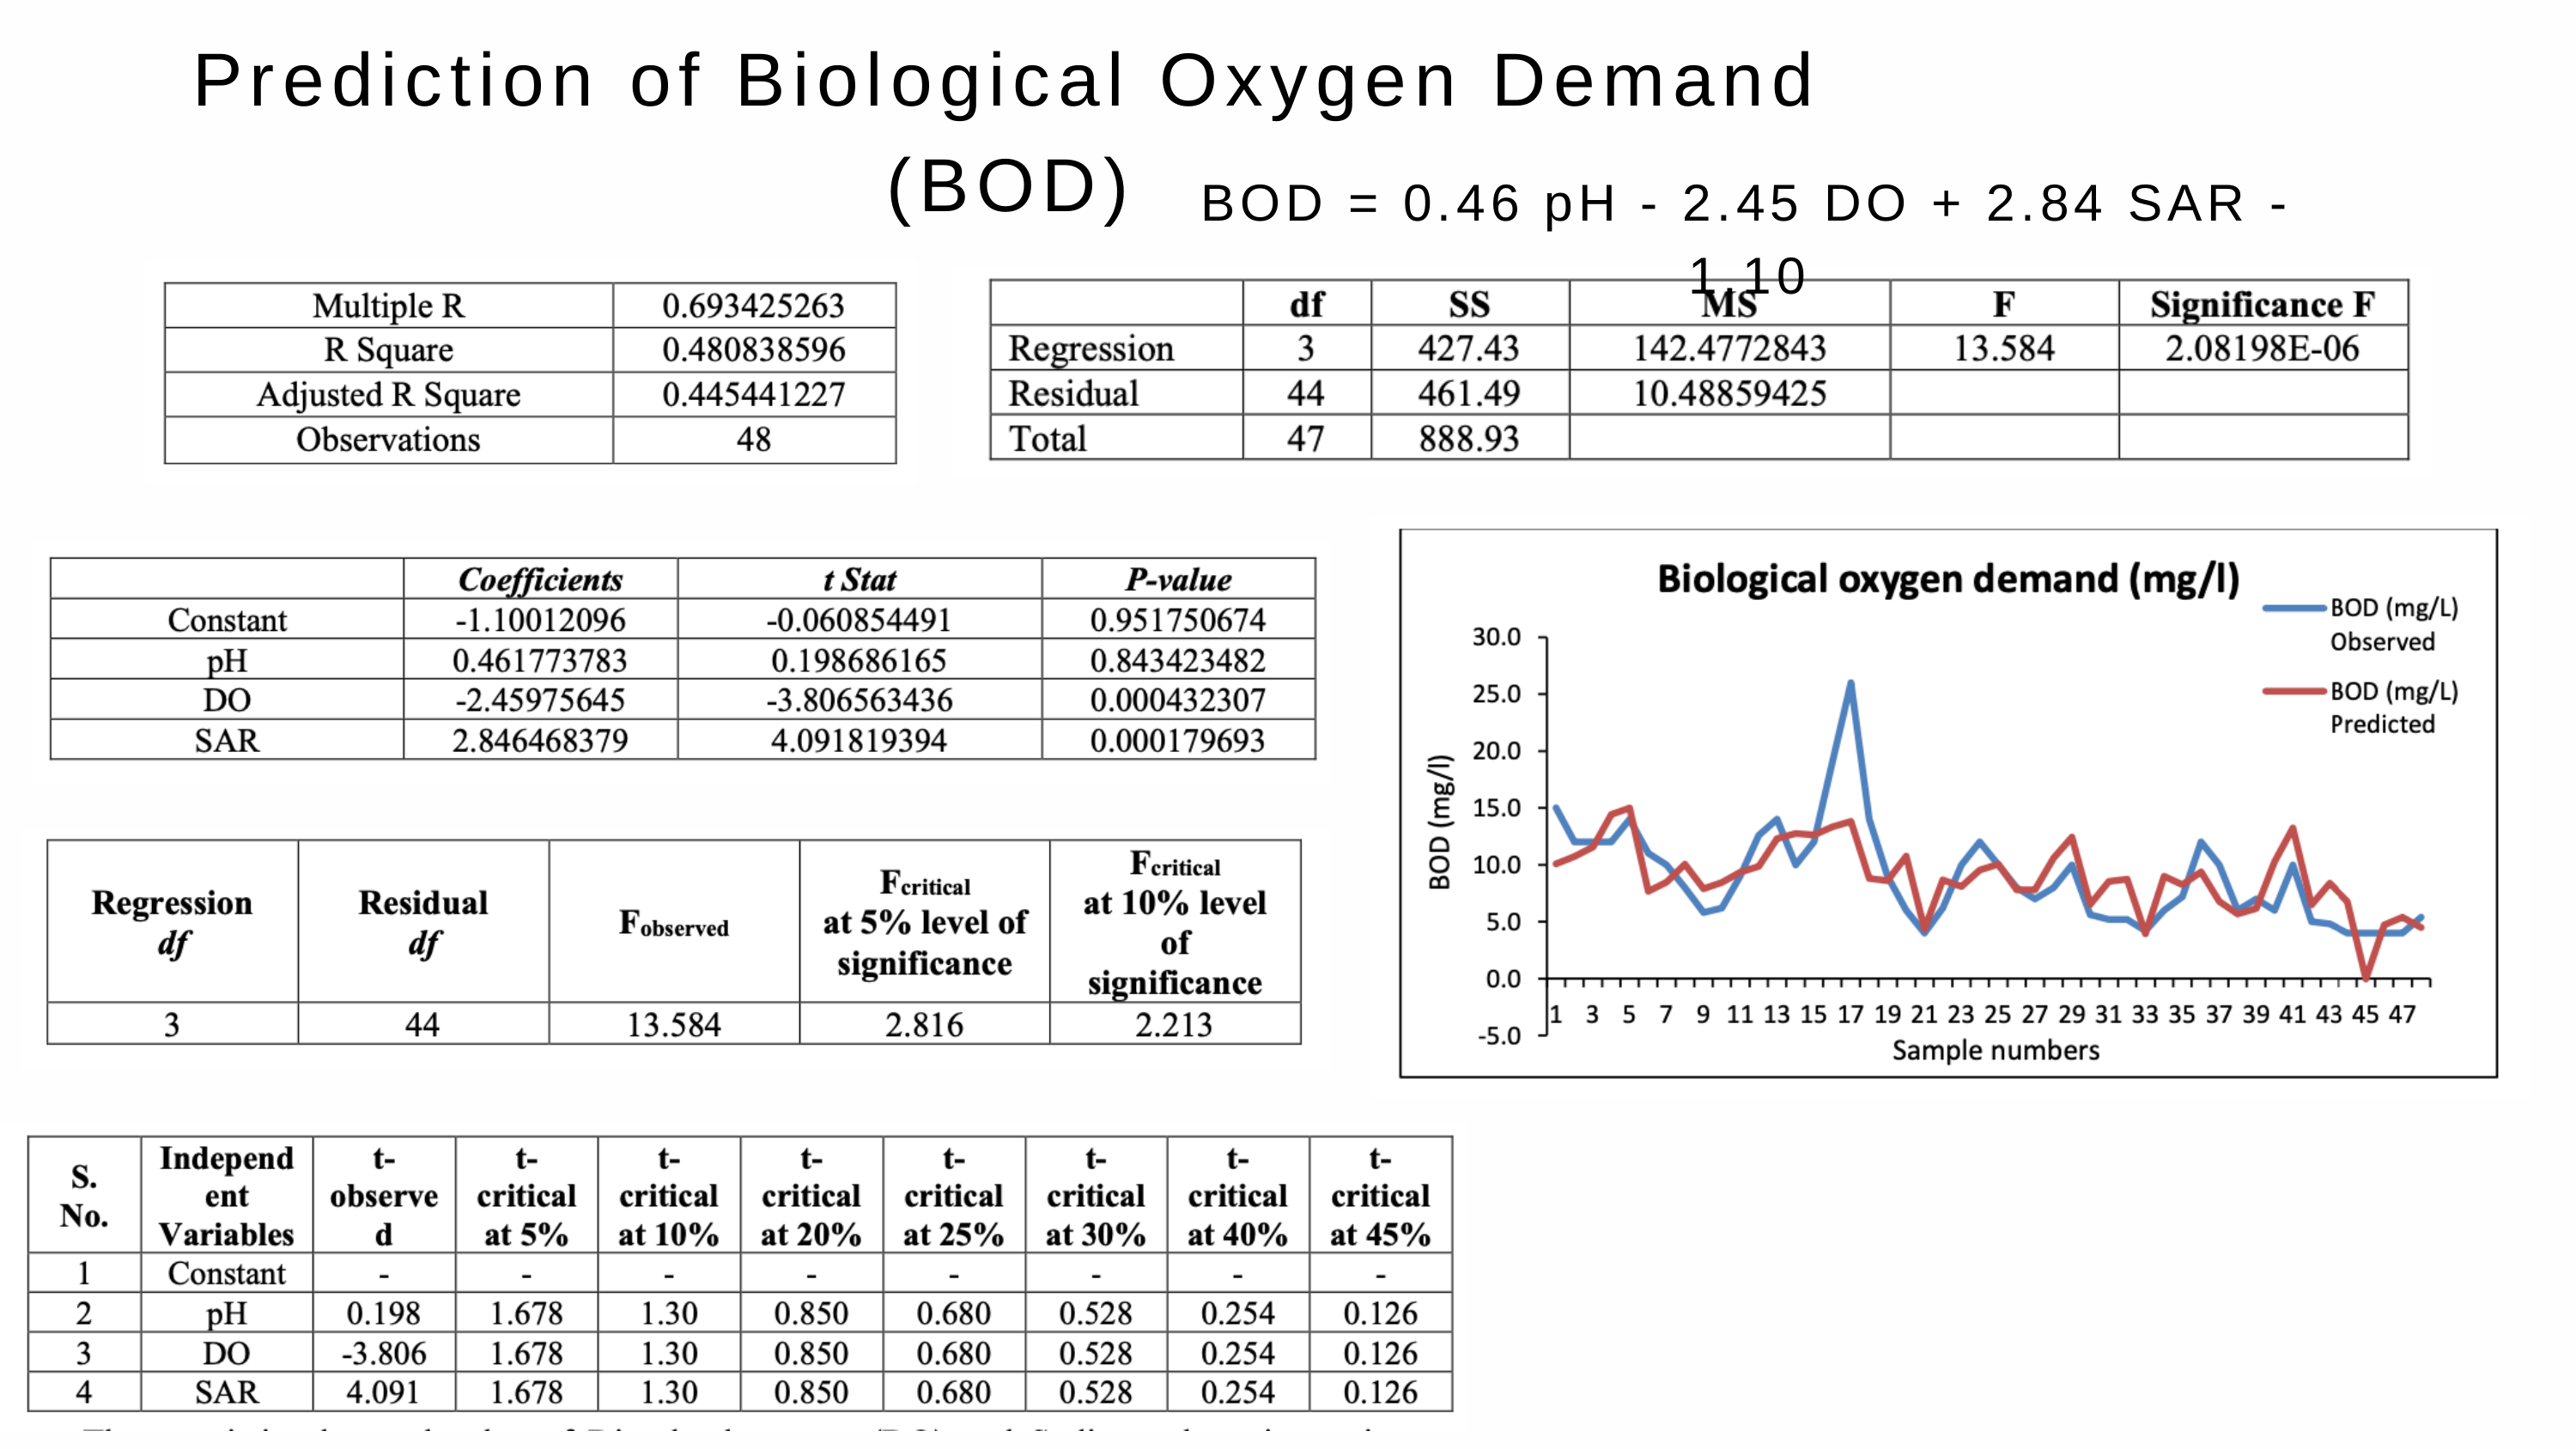

Prediction of Biological Oxygen Demand (BOD)
BOD = 0.46 pH - 2.45 DO + 2.84 SAR - 1.10